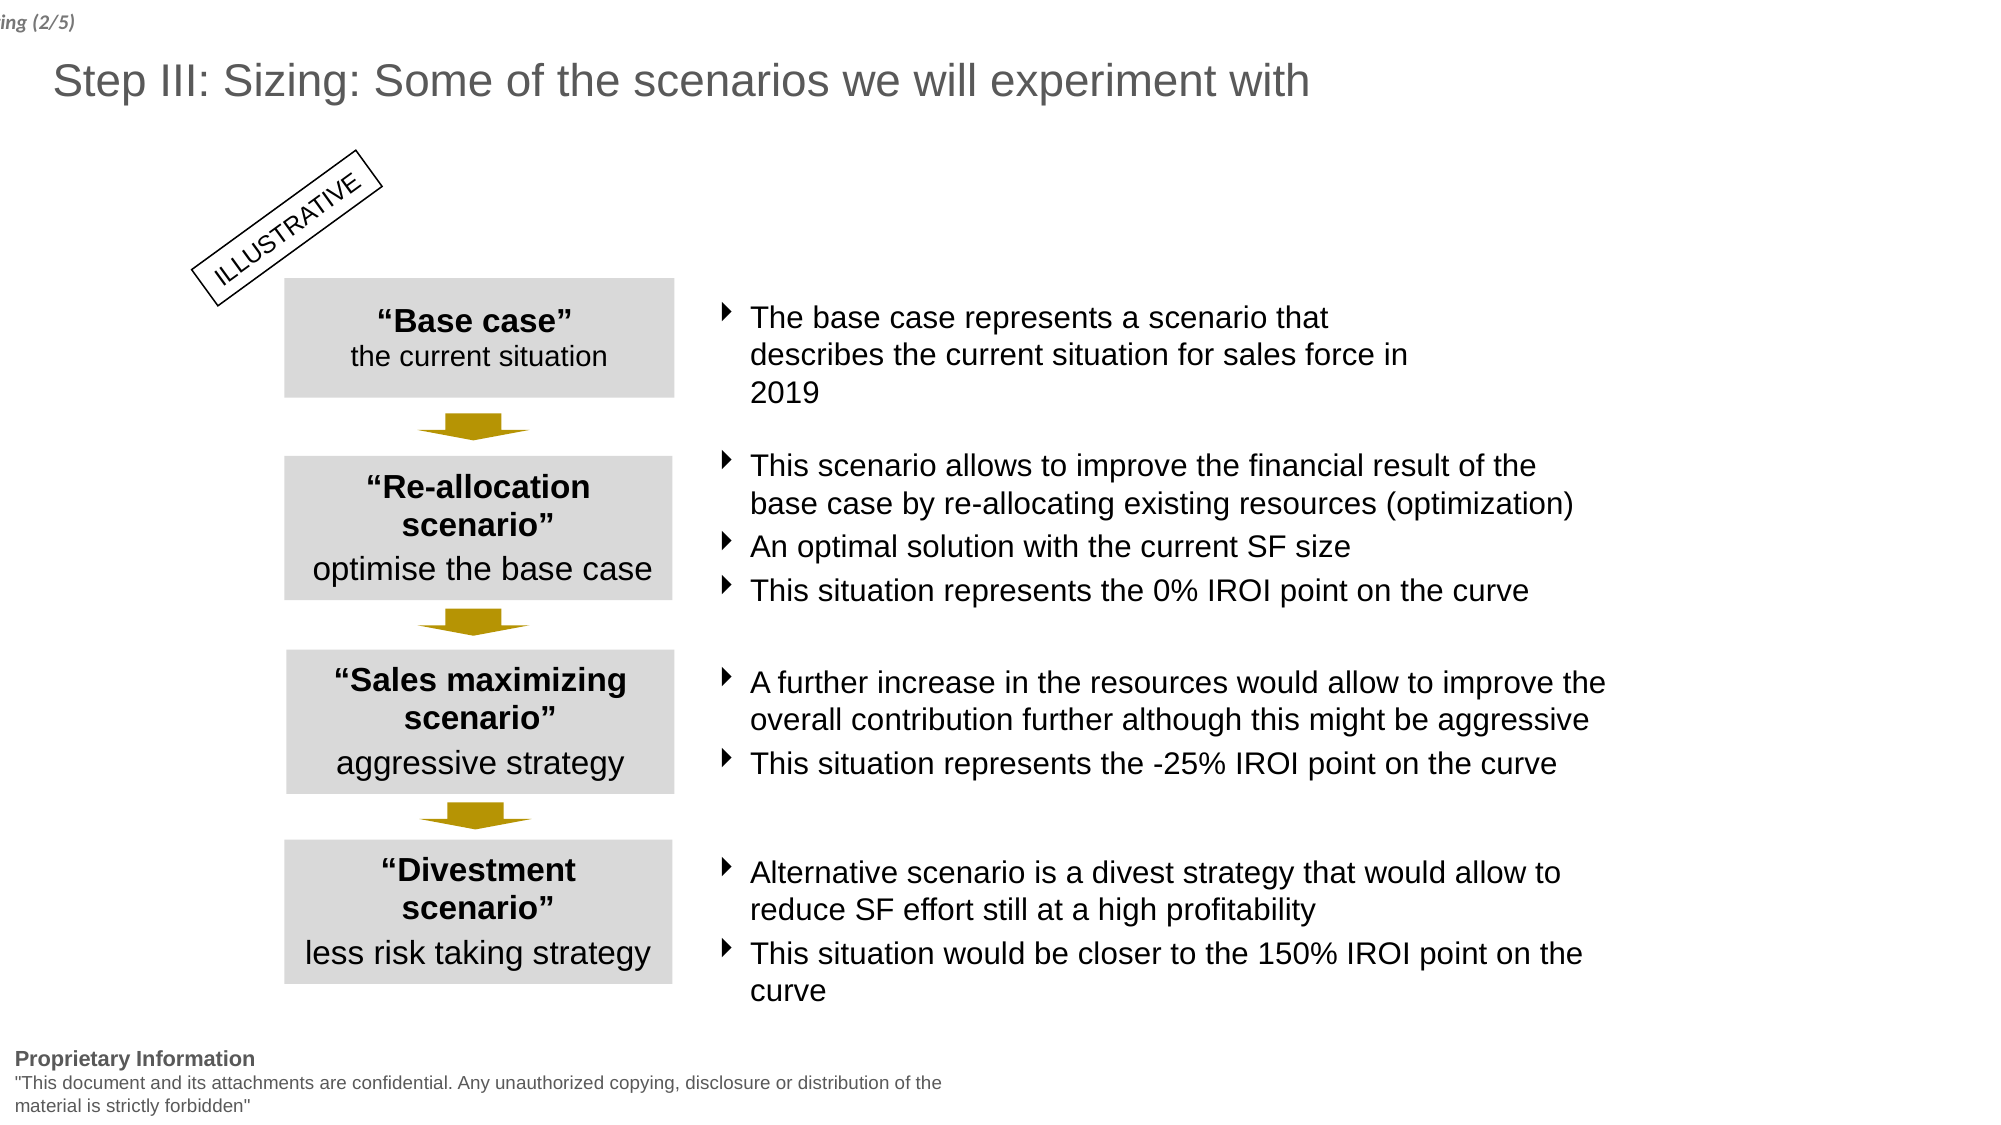

Sizing (2/5)
Step III: Sizing: Some of the scenarios we will experiment with
ILLUSTRATIVE
“Base case”
the current situation
The base case represents a scenario that describes the current situation for sales force in 2019

This scenario allows to improve the financial result of the base case by re-allocating existing resources (optimization)
An optimal solution with the current SF size
This situation represents the 0% IROI point on the curve

“Re-allocation scenario”
 optimise the base case

“Sales maximizing scenario”
aggressive strategy
A further increase in the resources would allow to improve the overall contribution further although this might be aggressive
This situation represents the -25% IROI point on the curve

“Divestment scenario”
less risk taking strategy
Alternative scenario is a divest strategy that would allow to reduce SF effort still at a high profitability
This situation would be closer to the 150% IROI point on the curve